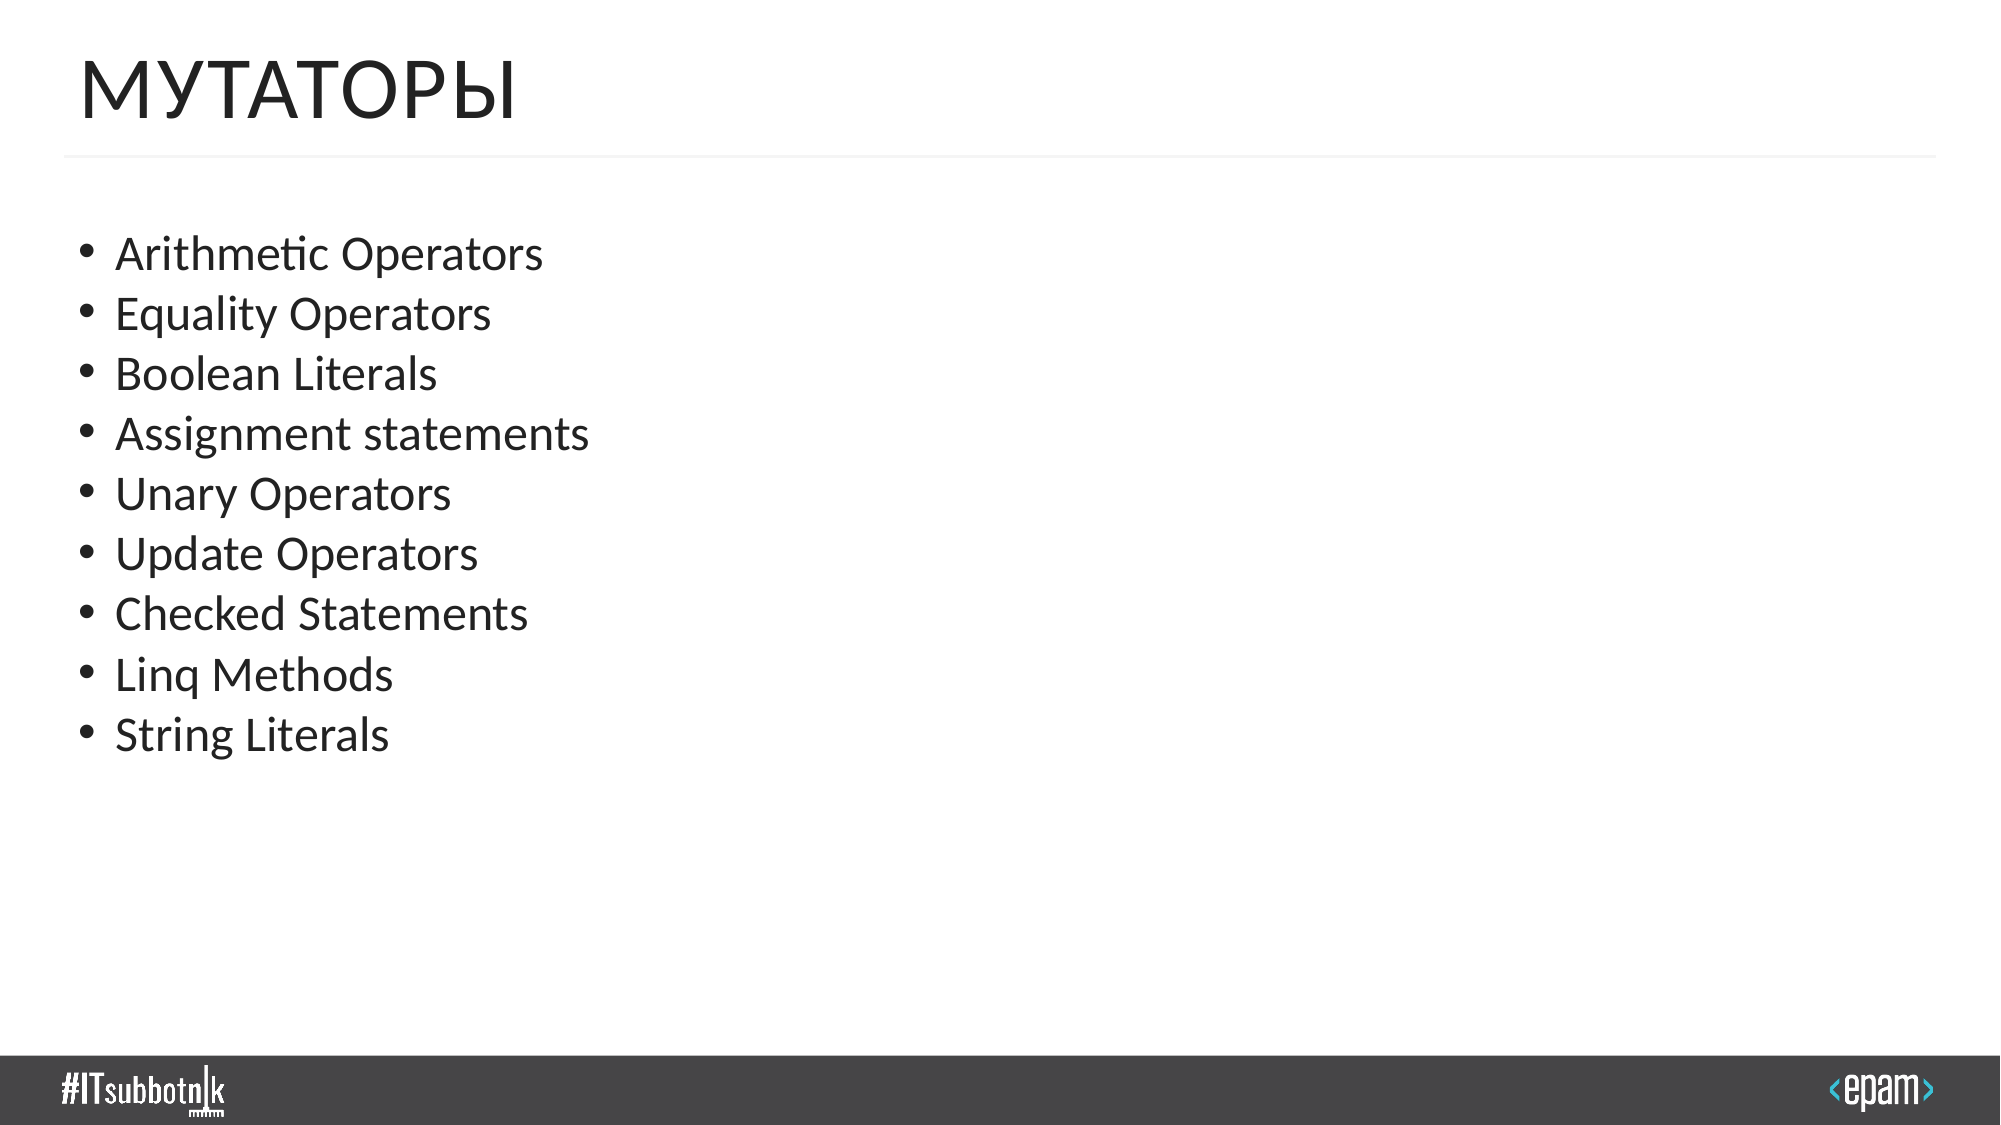

# Мутаторы
Arithmetic Operators
Equality Operators
Boolean Literals
Assignment statements
Unary Operators
Update Operators
Checked Statements
Linq Methods
String Literals